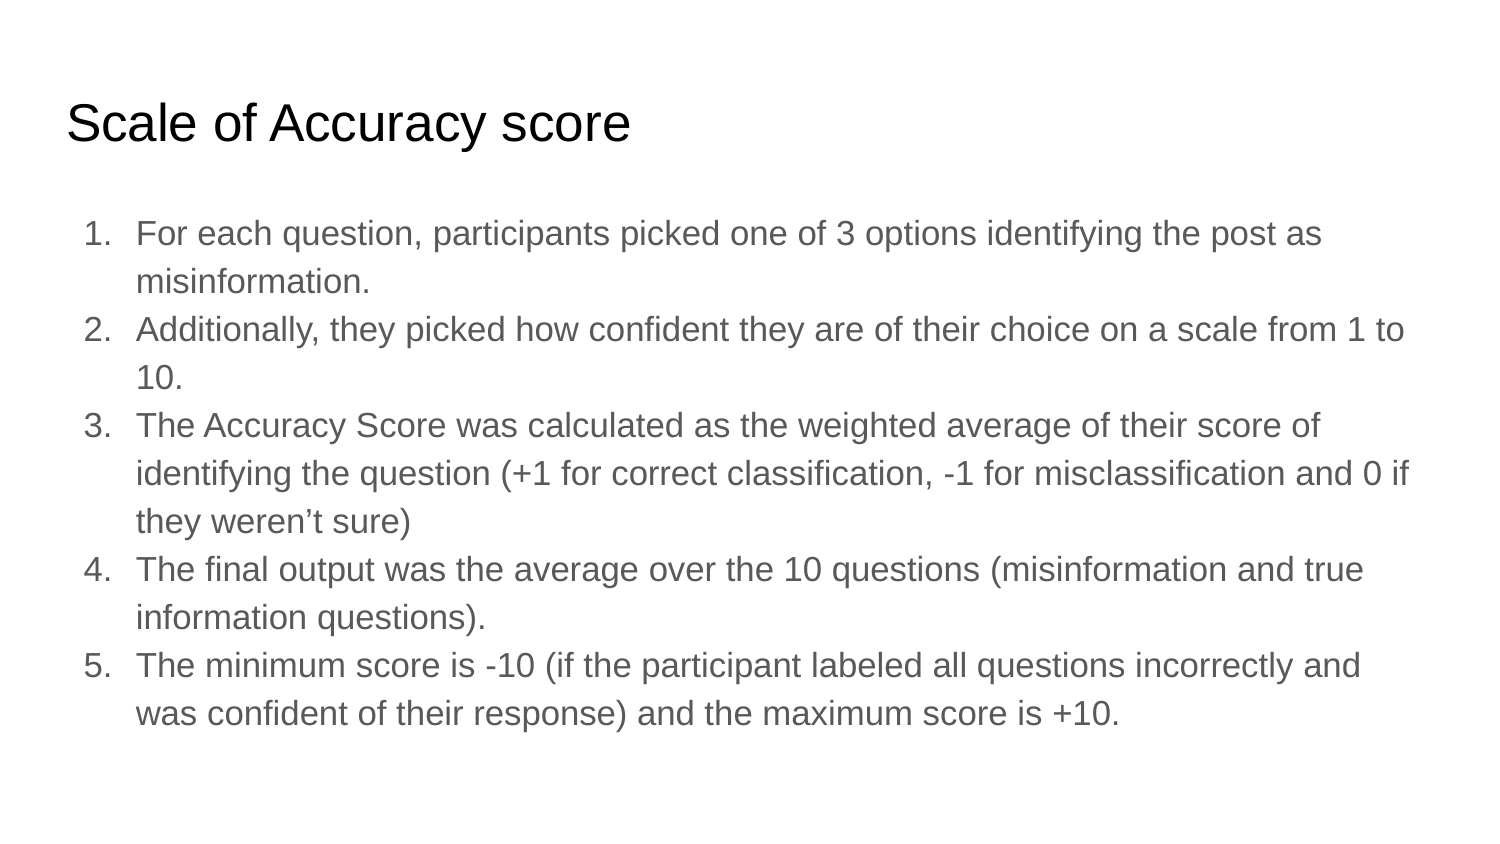

# Scale of Accuracy score
For each question, participants picked one of 3 options identifying the post as misinformation.
Additionally, they picked how confident they are of their choice on a scale from 1 to 10.
The Accuracy Score was calculated as the weighted average of their score of identifying the question (+1 for correct classification, -1 for misclassification and 0 if they weren’t sure)
The final output was the average over the 10 questions (misinformation and true information questions).
The minimum score is -10 (if the participant labeled all questions incorrectly and was confident of their response) and the maximum score is +10.